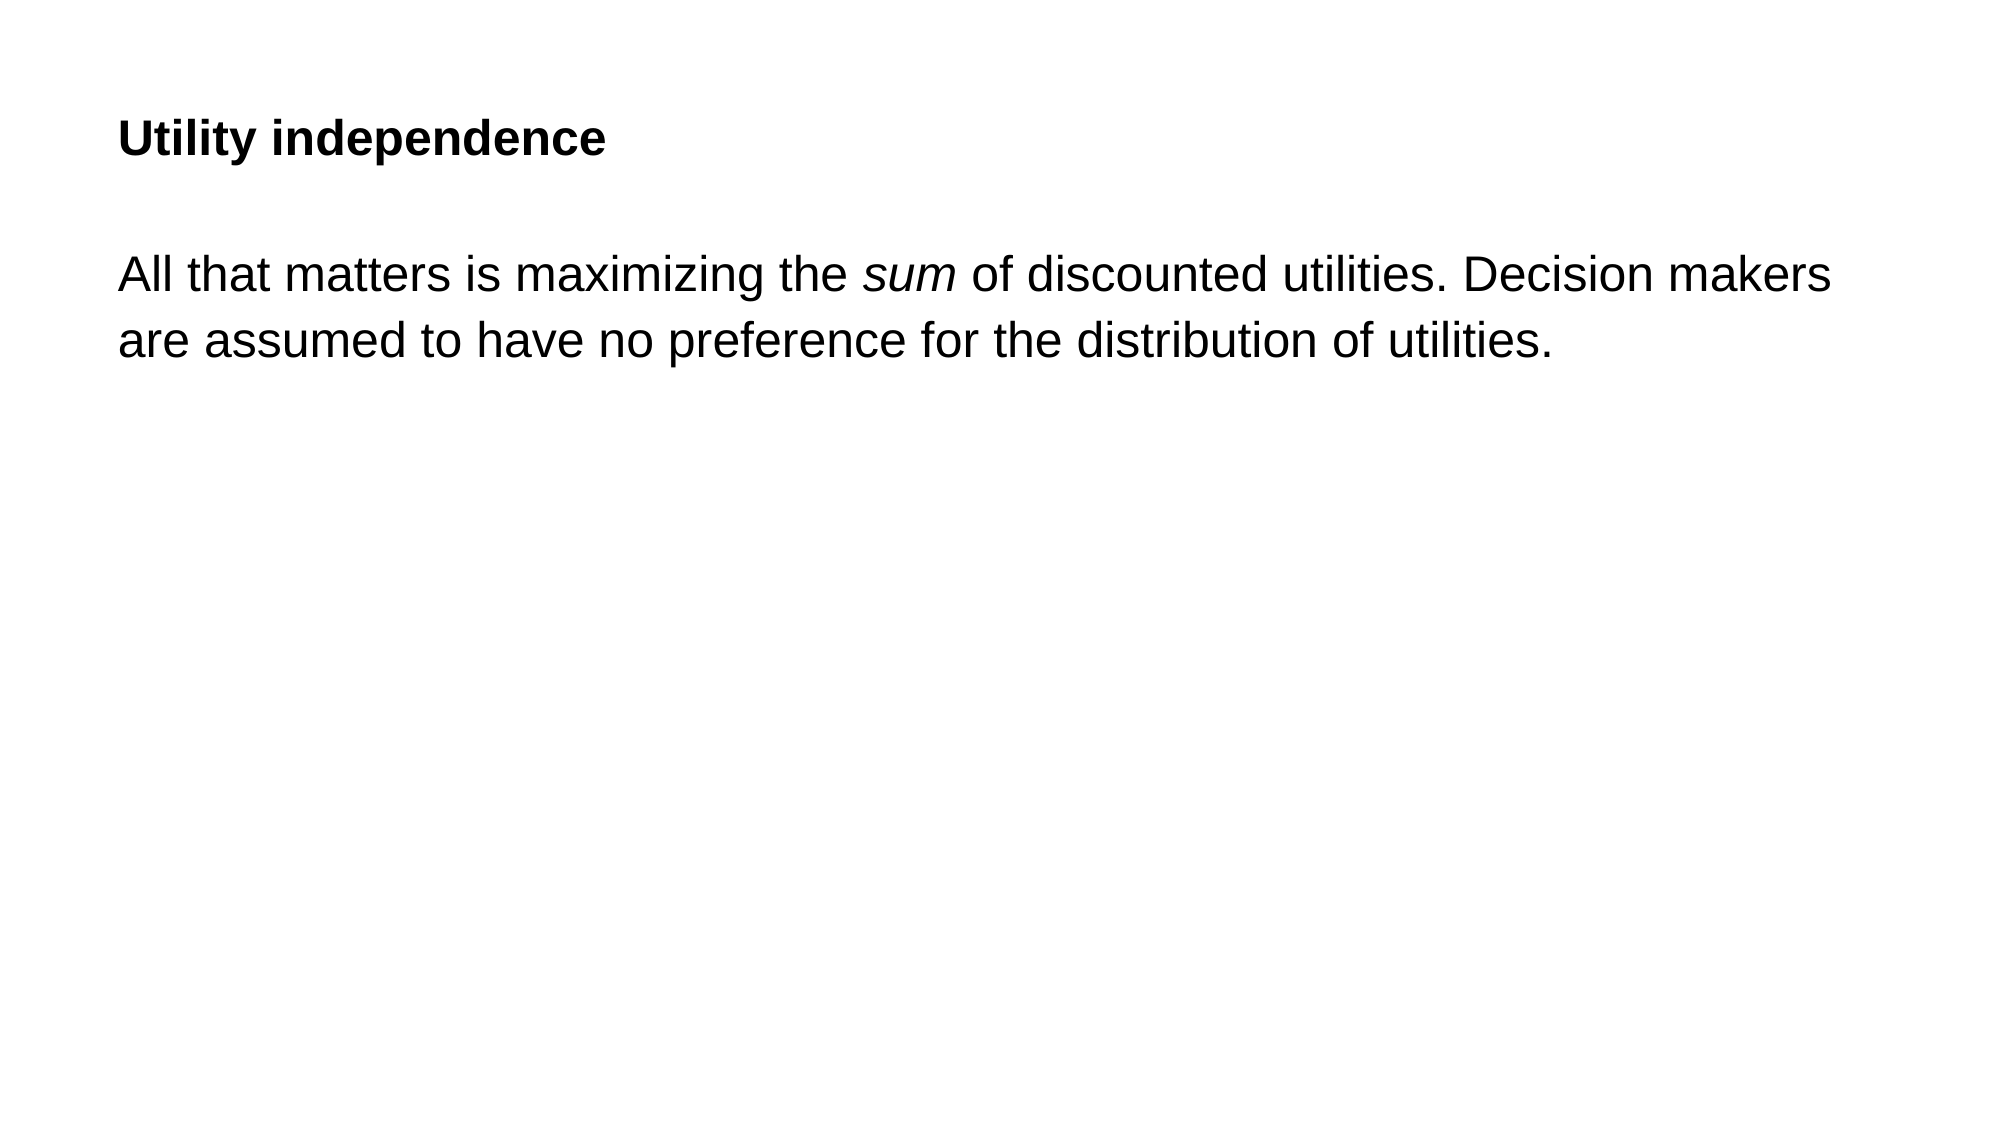

# Utility independence
All that matters is maximizing the sum of discounted utilities. Decision makers are assumed to have no preference for the distribution of utilities.